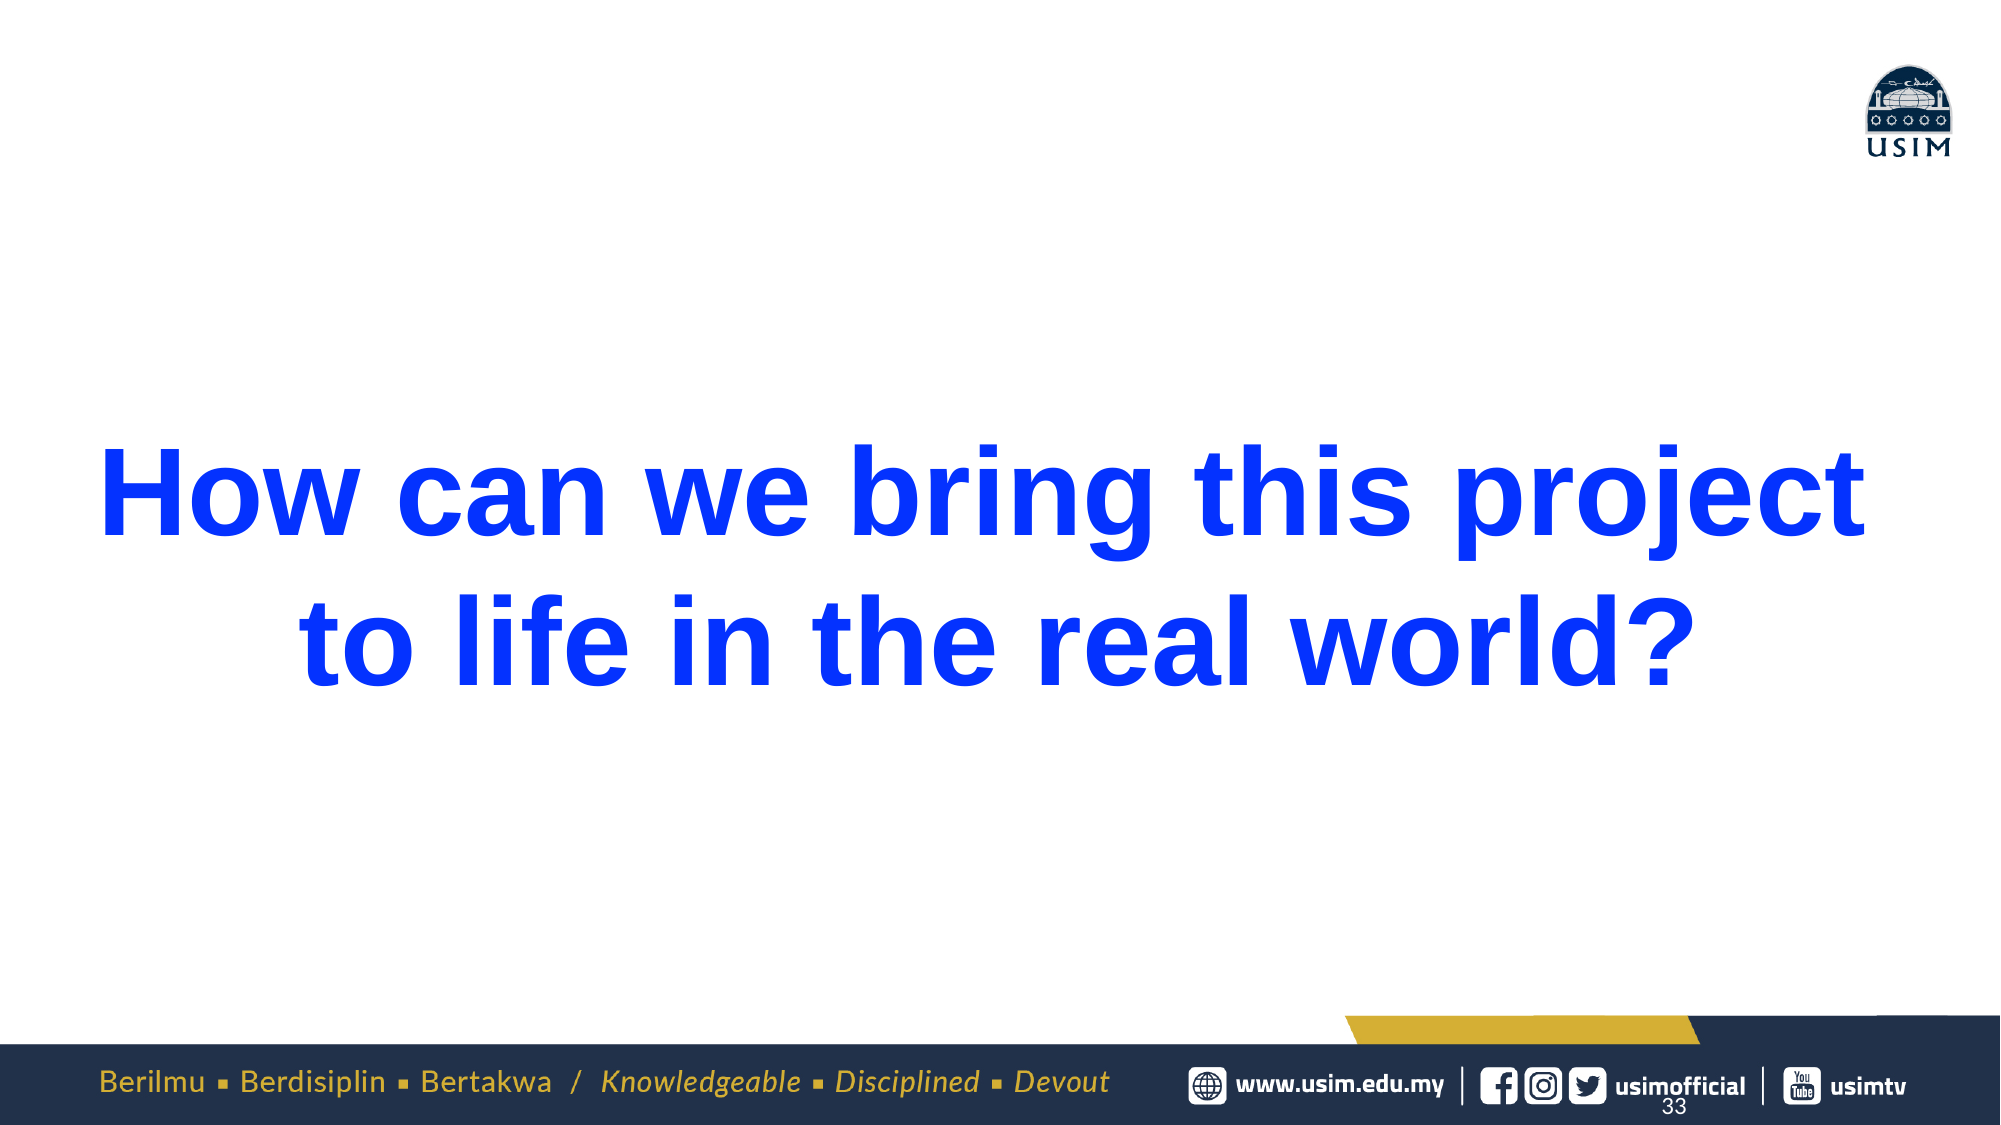

How can we bring this project
to life in the real world?
33